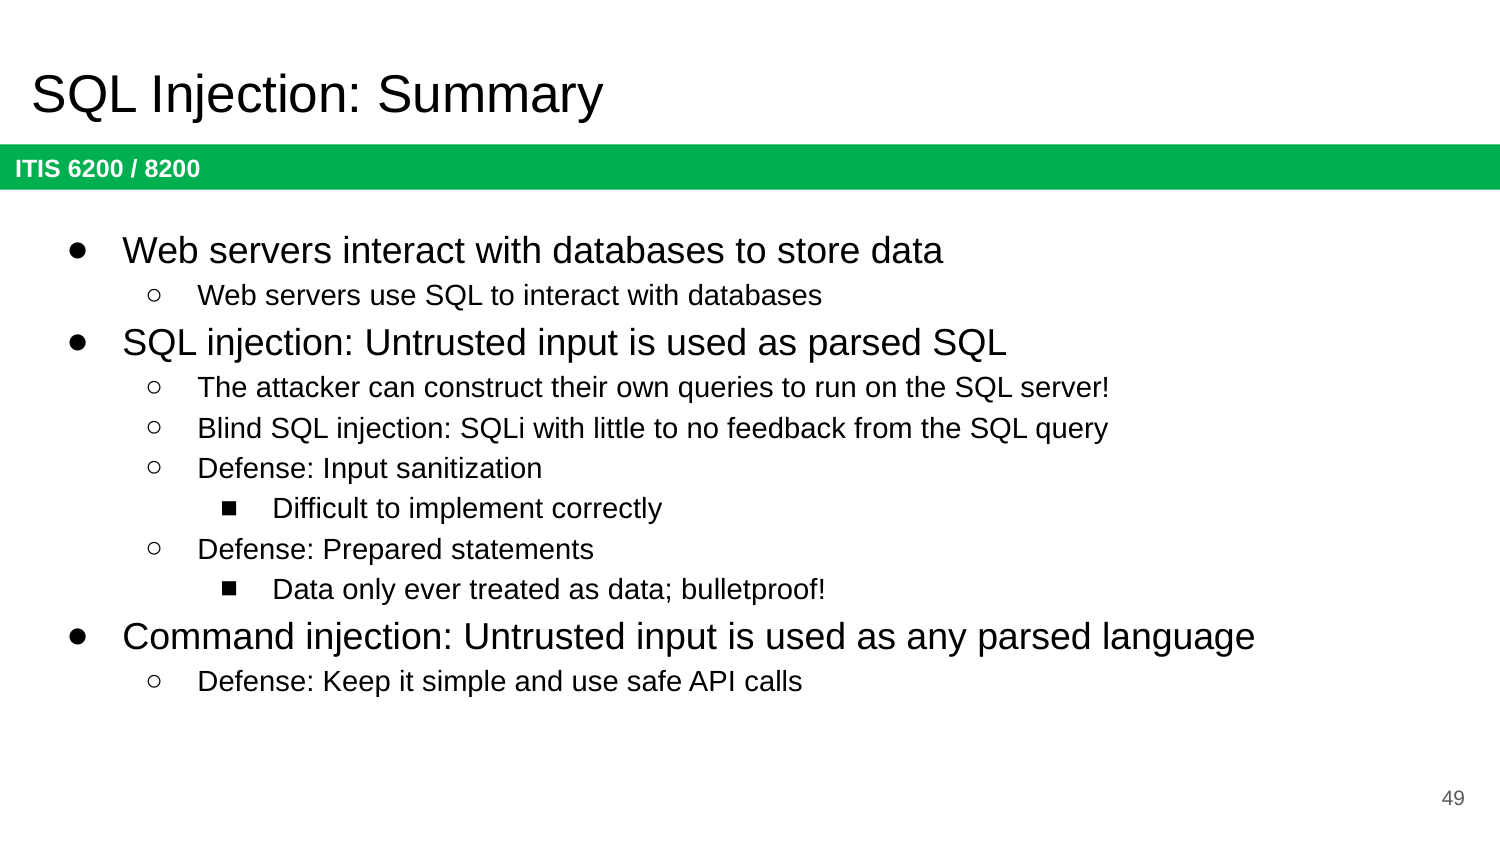

# SQL Injection: Summary
Web servers interact with databases to store data
Web servers use SQL to interact with databases
SQL injection: Untrusted input is used as parsed SQL
The attacker can construct their own queries to run on the SQL server!
Blind SQL injection: SQLi with little to no feedback from the SQL query
Defense: Input sanitization
Difficult to implement correctly
Defense: Prepared statements
Data only ever treated as data; bulletproof!
Command injection: Untrusted input is used as any parsed language
Defense: Keep it simple and use safe API calls
49